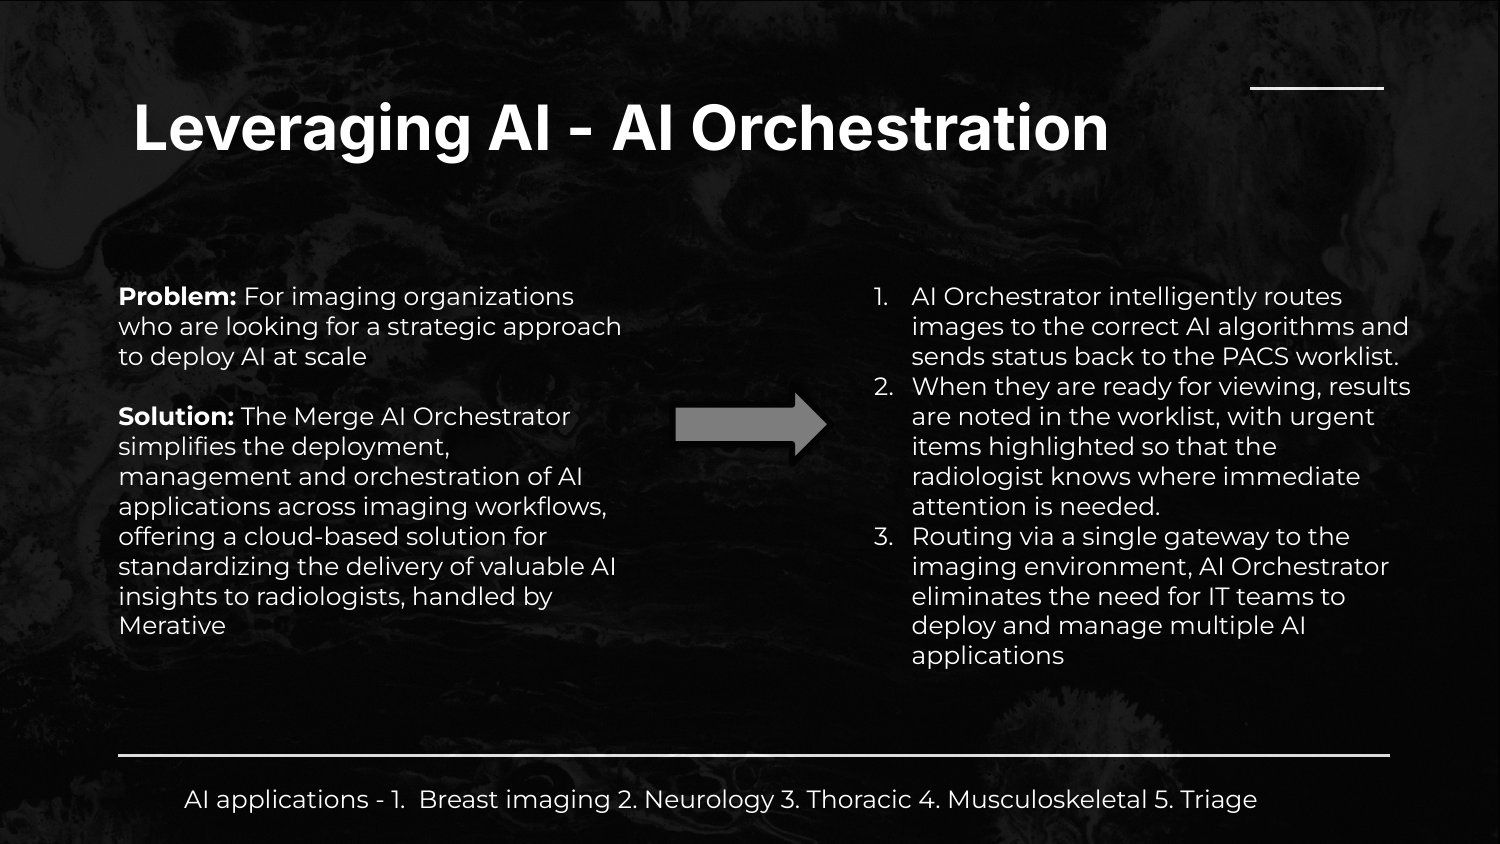

# Leveraging AI - AI Orchestration
Problem: For imaging organizations who are looking for a strategic approach to deploy AI at scale
Solution: The Merge AI Orchestrator simplifies the deployment, management and orchestration of AI applications across imaging workflows, offering a cloud-based solution for standardizing the delivery of valuable AI insights to radiologists, handled by Merative
AI Orchestrator intelligently routes images to the correct AI algorithms and sends status back to the PACS worklist.
When they are ready for viewing, results are noted in the worklist, with urgent items highlighted so that the radiologist knows where immediate attention is needed.
Routing via a single gateway to the imaging environment, AI Orchestrator eliminates the need for IT teams to deploy and manage multiple AI applications

AI applications - 1.  Breast imaging 2. Neurology 3. Thoracic 4. Musculoskeletal 5. Triage